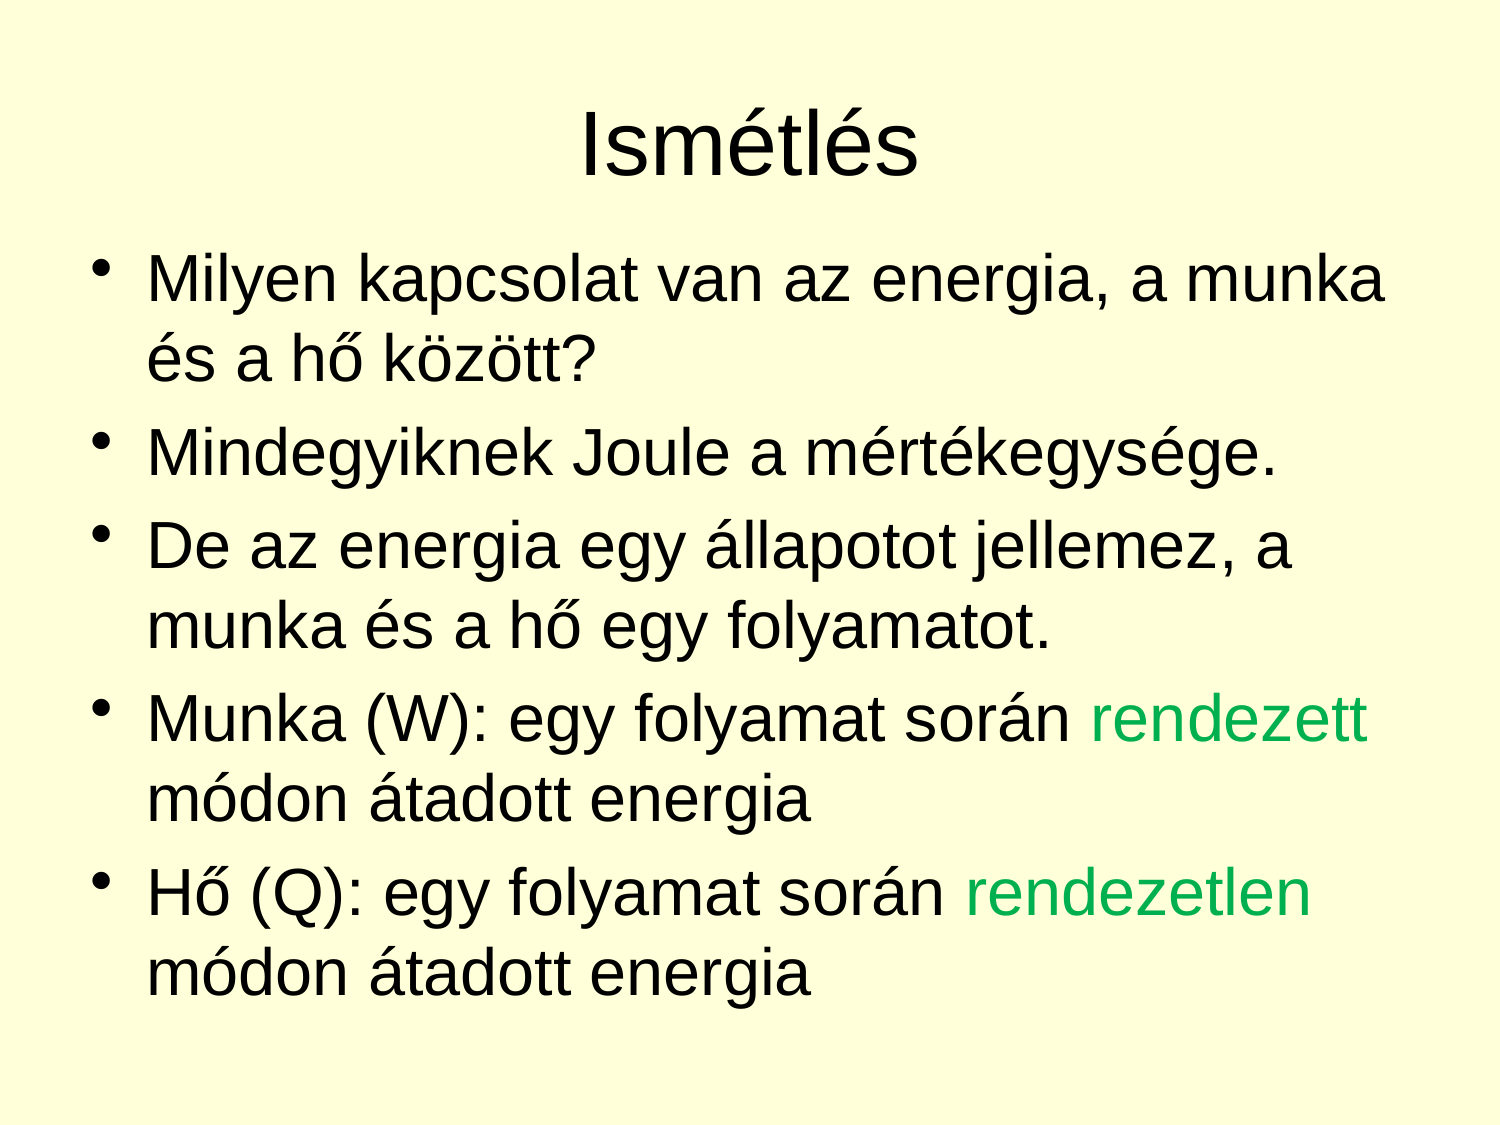

# Ismétlés
Milyen kapcsolat van az energia, a munka és a hő között?
Mindegyiknek Joule a mértékegysége.
De az energia egy állapotot jellemez, a munka és a hő egy folyamatot.
Munka (W): egy folyamat során rendezett módon átadott energia
Hő (Q): egy folyamat során rendezetlen módon átadott energia